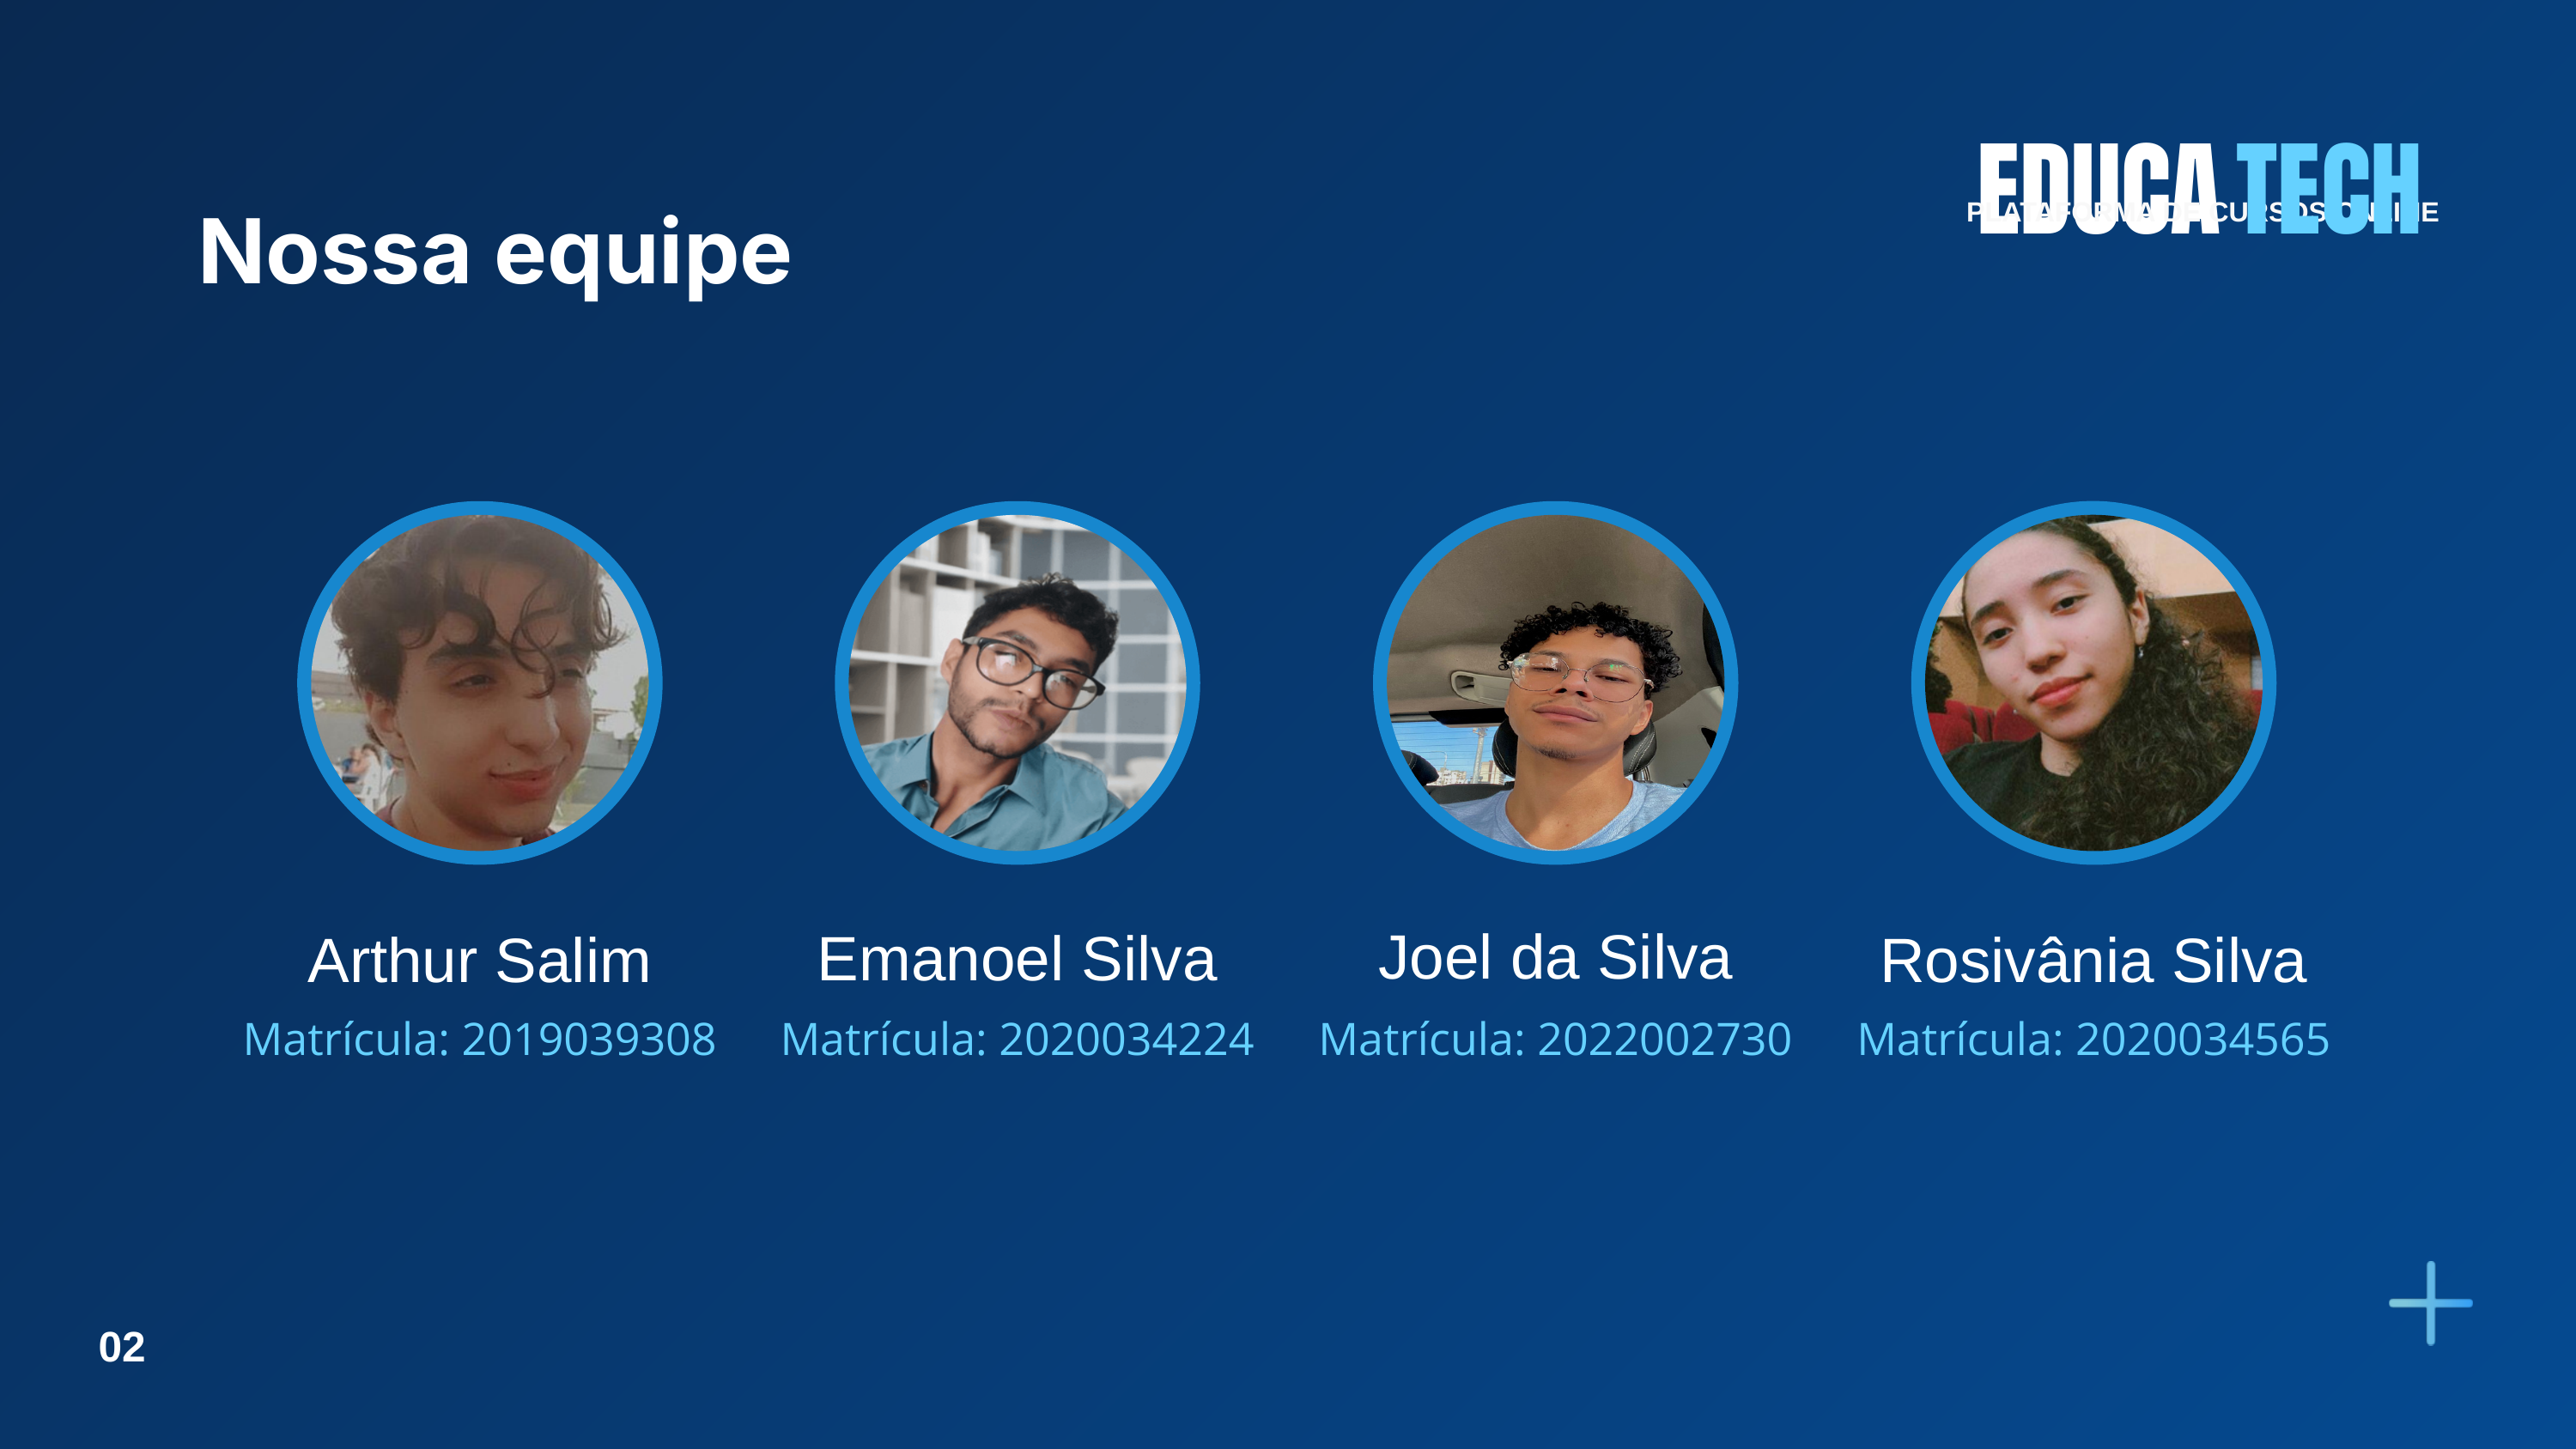

TECH
EDUCA
PLATAFORMA DE CURSOS ONLINE
Nossa equipe

Joel da Silva
Emanoel Silva
Arthur Salim
Rosivânia Silva
Matrícula: 2019039308
Matrícula: 2020034224
Matrícula: 2022002730
Matrícula: 2020034565

02